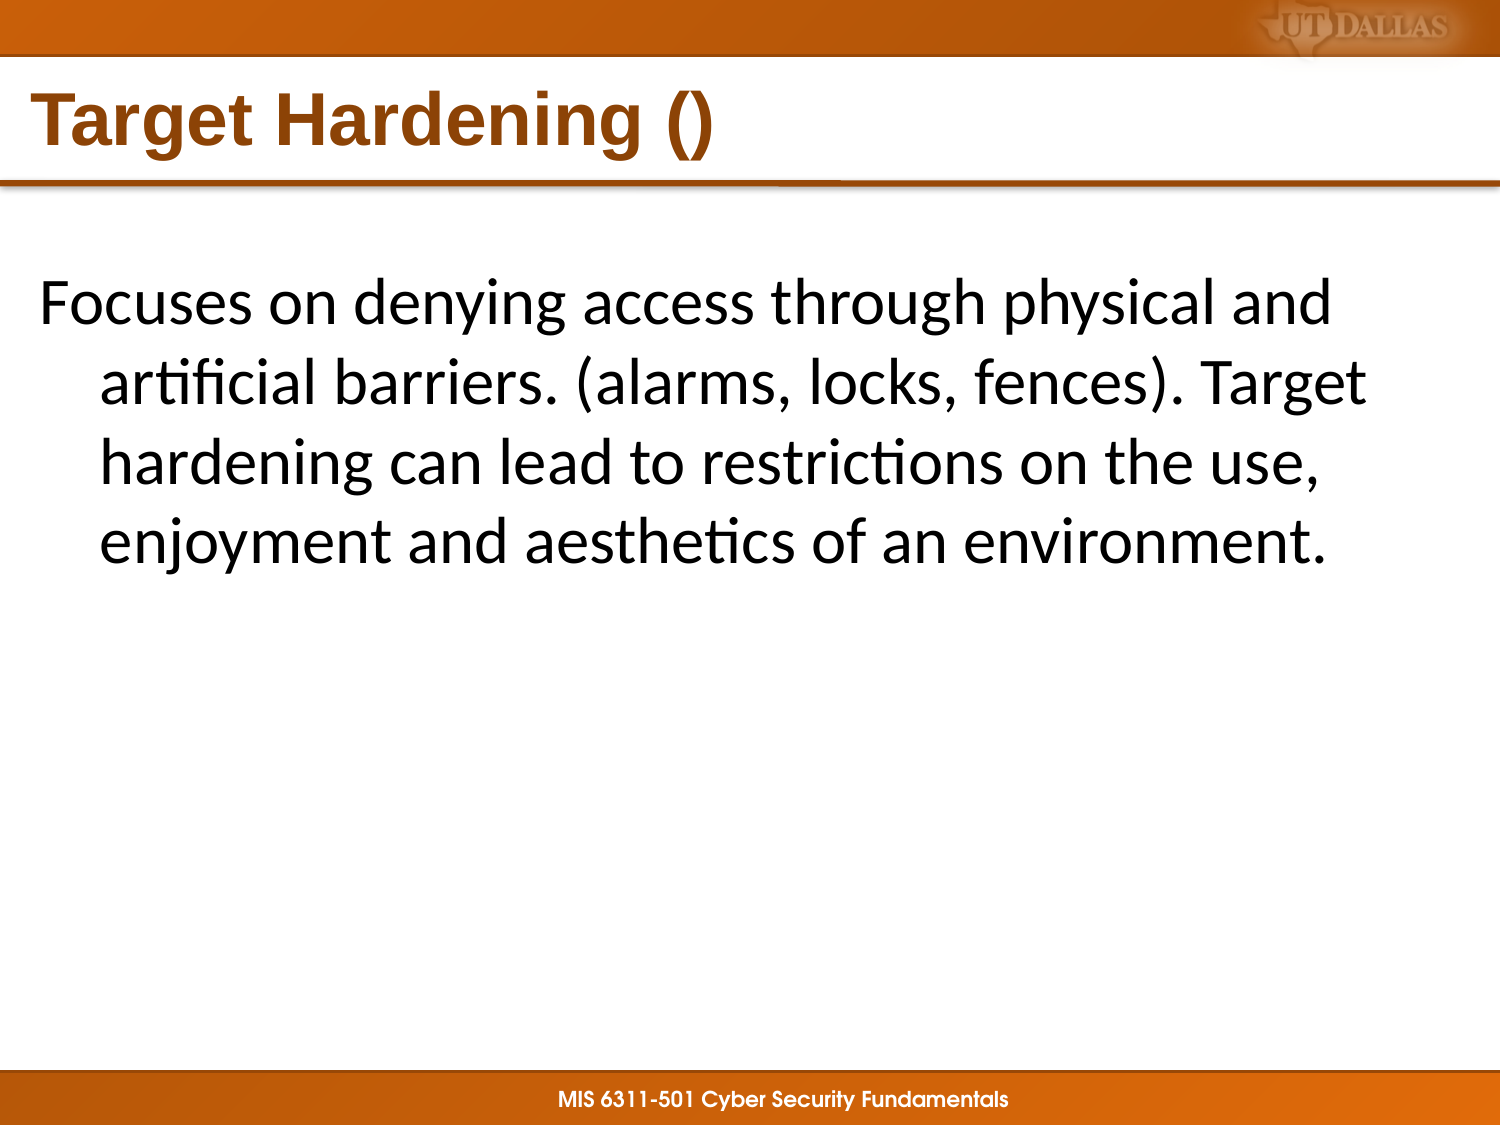

# Target Hardening ()
Focuses on denying access through physical and artificial barriers. (alarms, locks, fences). Target hardening can lead to restrictions on the use, enjoyment and aesthetics of an environment.